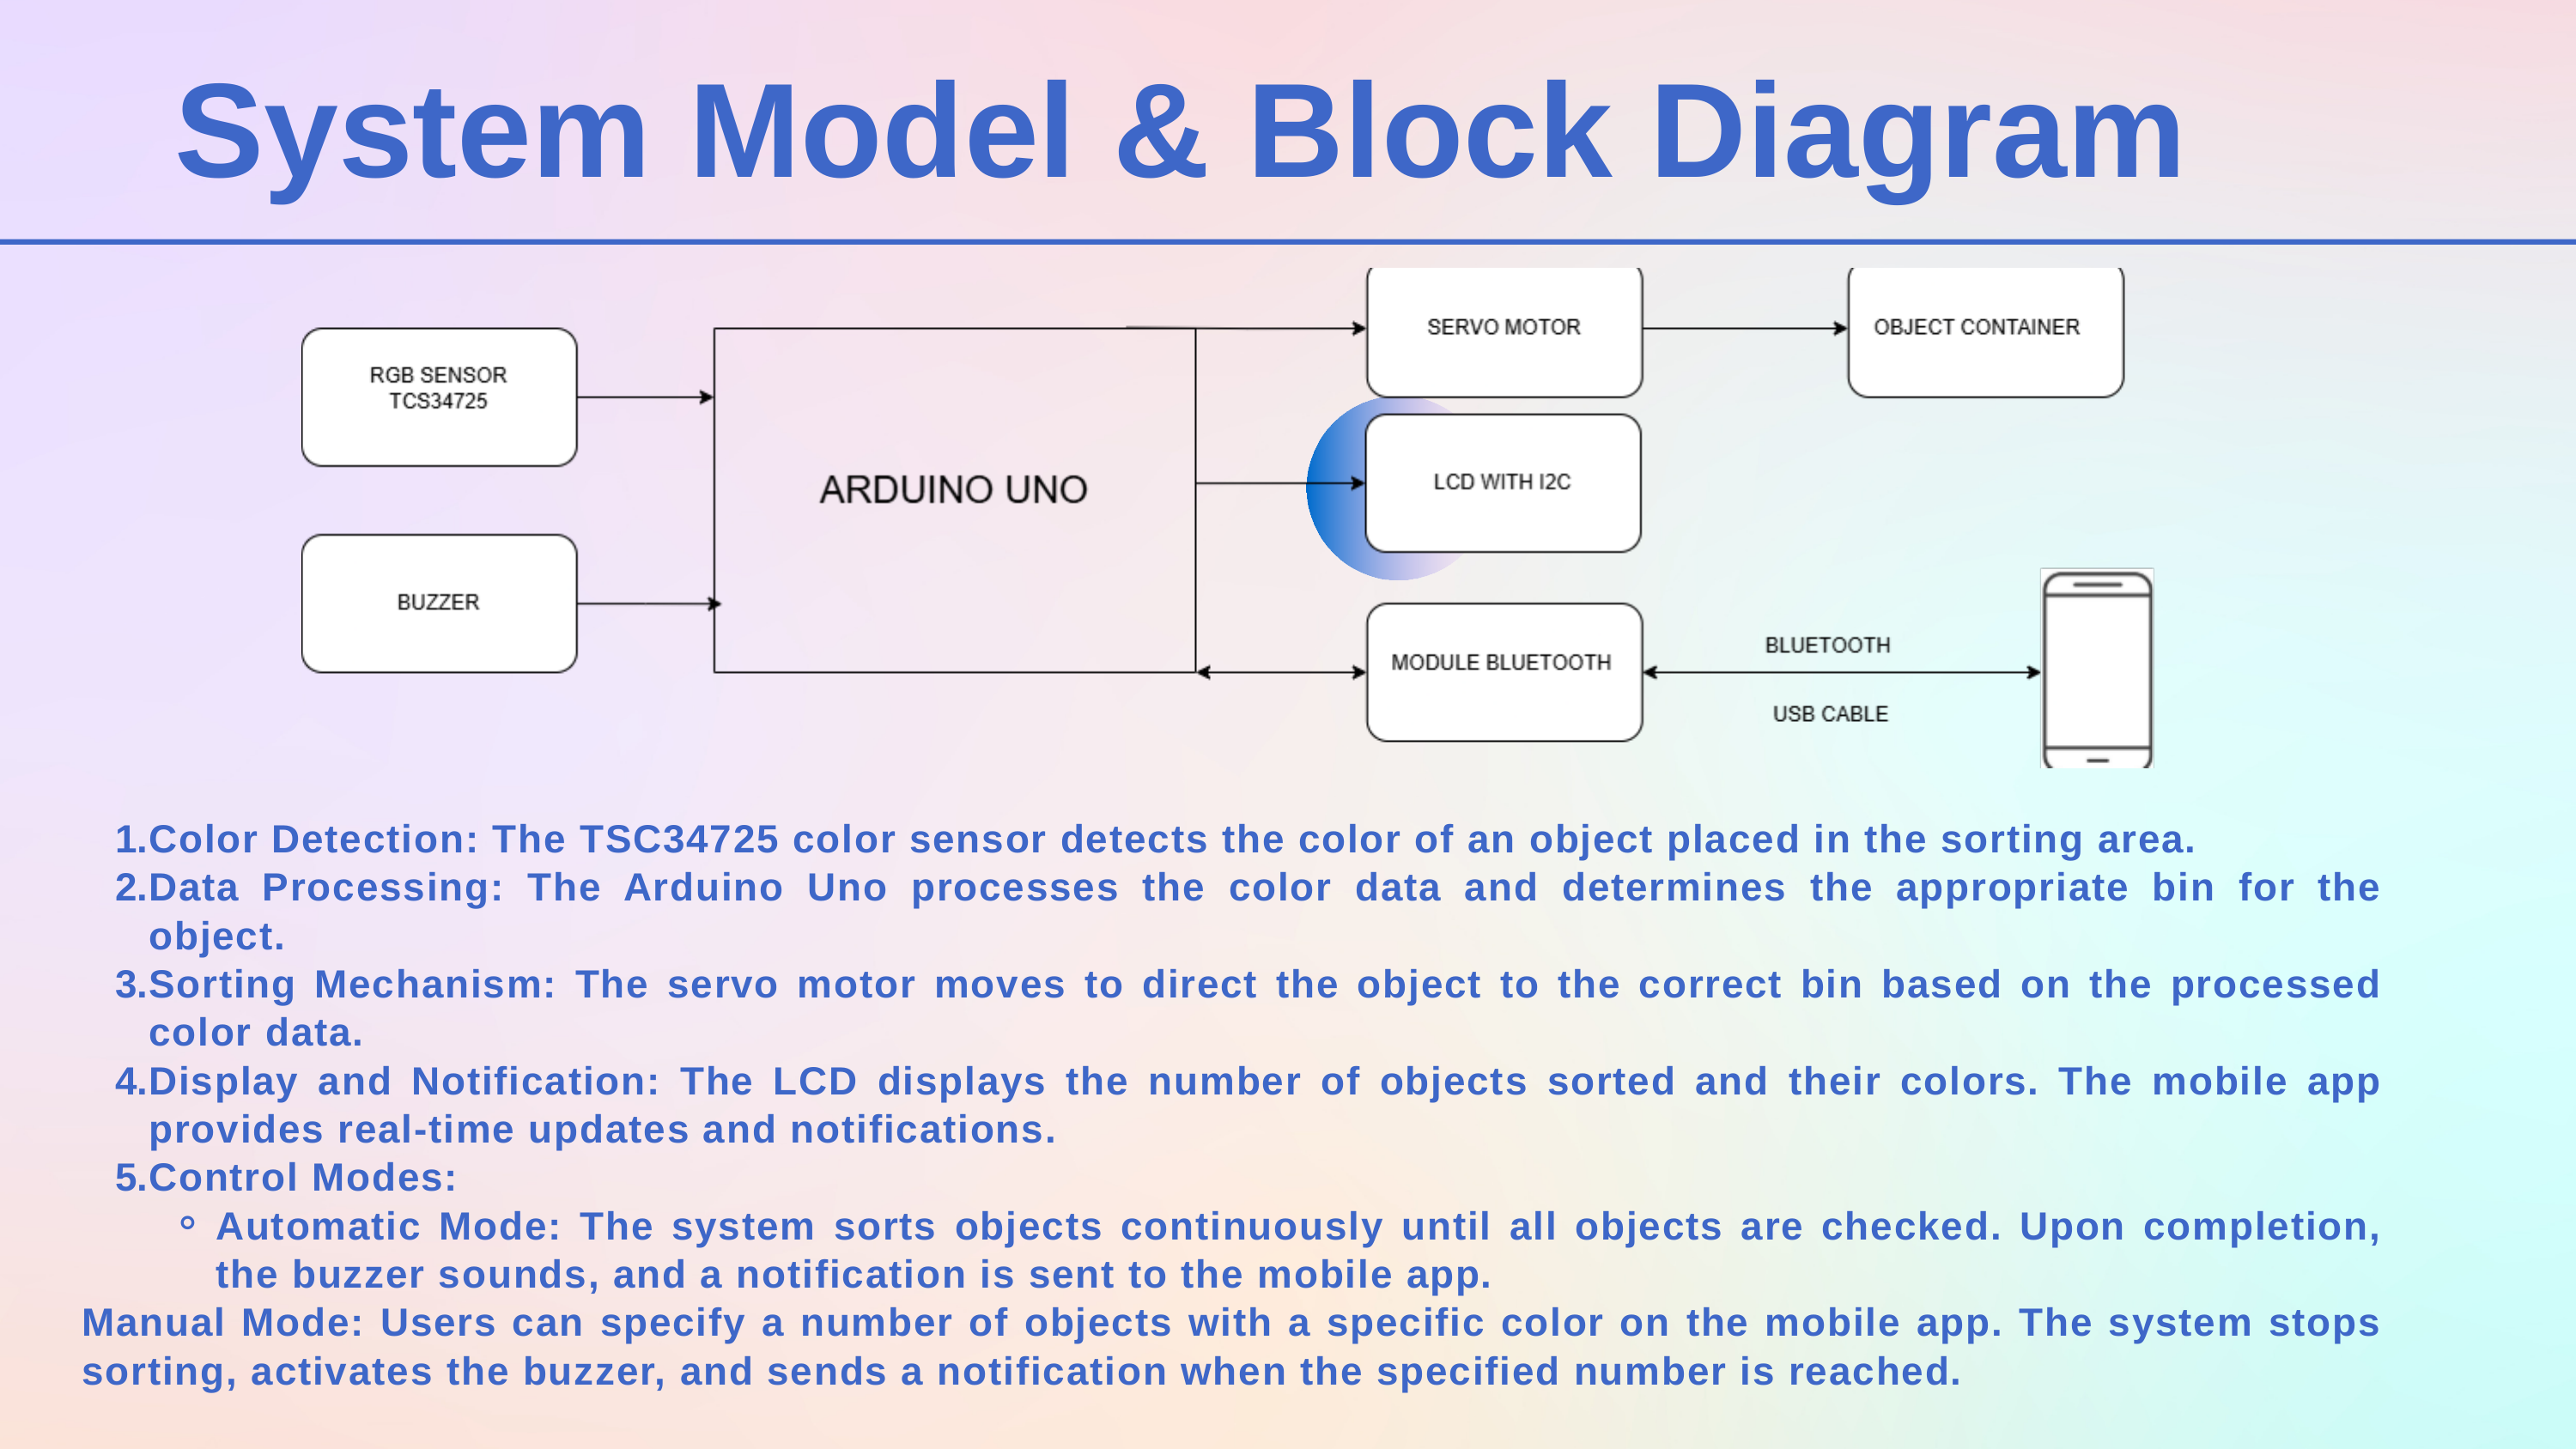

System Model & Block Diagram

Color Detection: The TSC34725 color sensor detects the color of an object placed in the sorting area.
Data Processing: The Arduino Uno processes the color data and determines the appropriate bin for the object.
Sorting Mechanism: The servo motor moves to direct the object to the correct bin based on the processed color data.
Display and Notification: The LCD displays the number of objects sorted and their colors. The mobile app provides real-time updates and notifications.
Control Modes:
Automatic Mode: The system sorts objects continuously until all objects are checked. Upon completion, the buzzer sounds, and a notification is sent to the mobile app.
Manual Mode: Users can specify a number of objects with a specific color on the mobile app. The system stops sorting, activates the buzzer, and sends a notification when the specified number is reached.